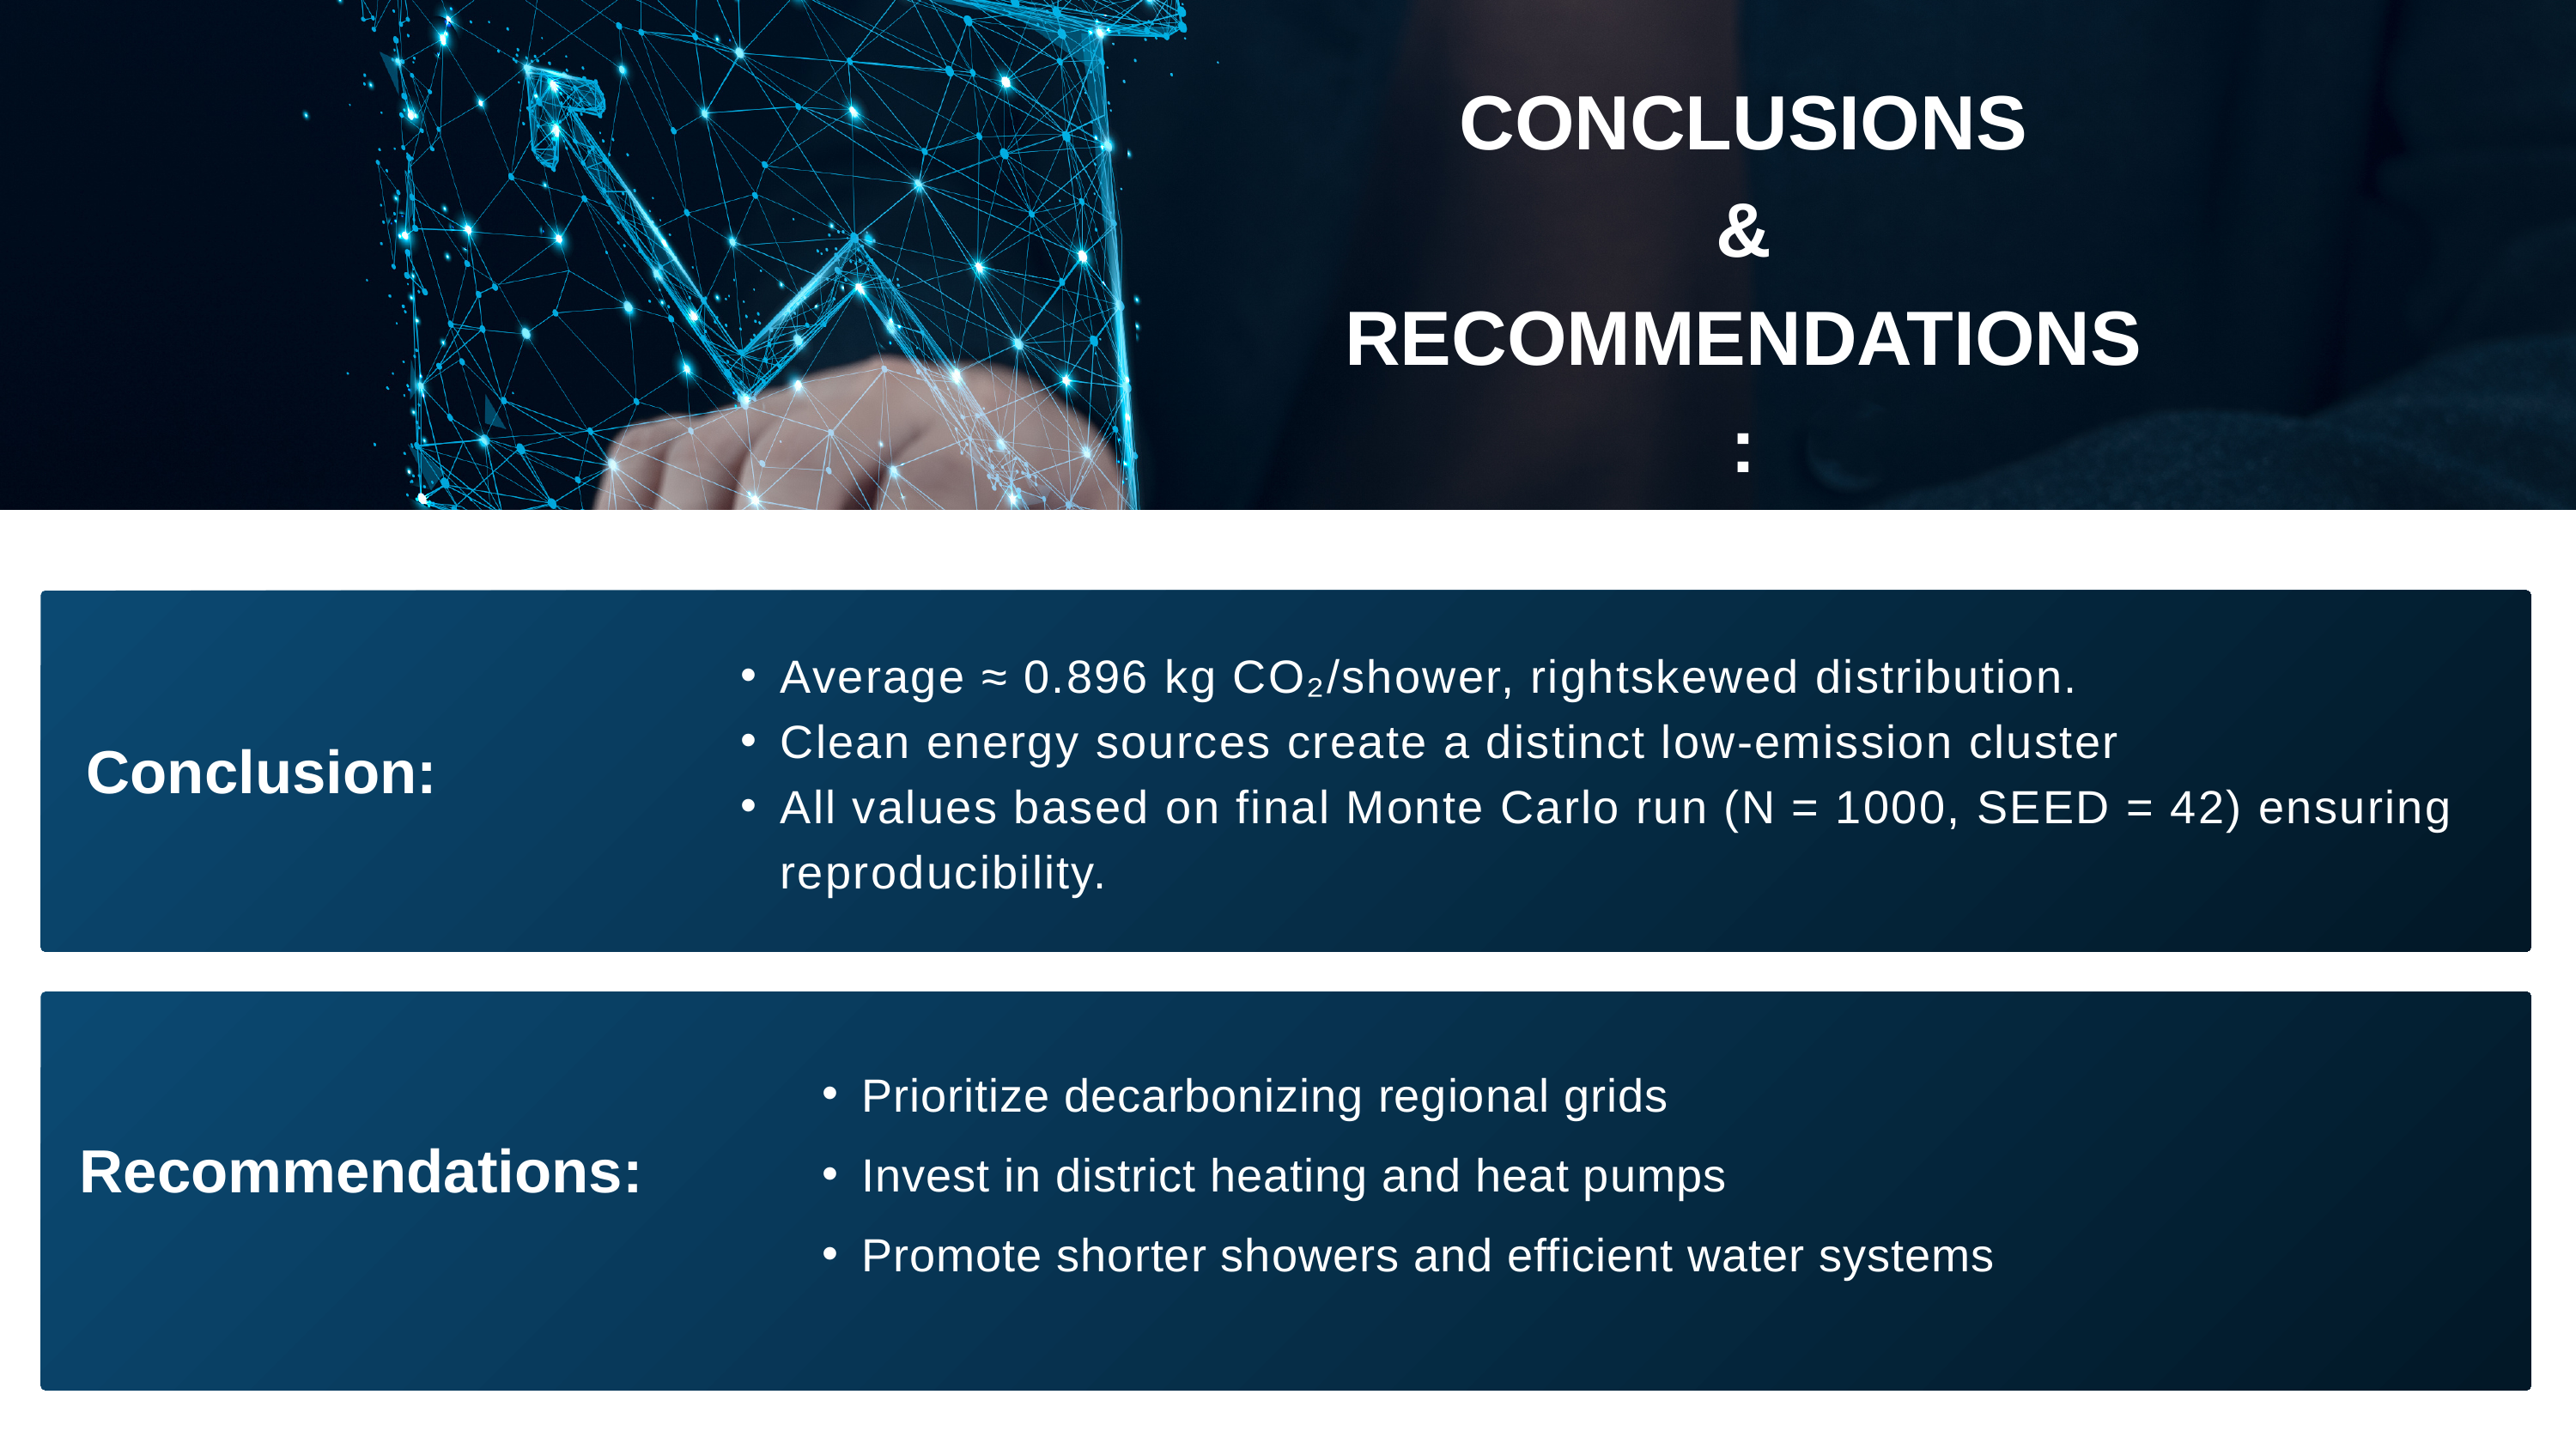

CONCLUSIONS
&
RECOMMENDATIONS:

Average ≈ 0.896 kg CO₂/shower, rightskewed distribution.
Clean energy sources create a distinct low-emission cluster
All values based on final Monte Carlo run (N = 1000, SEED = 42) ensuring reproducibility.
Conclusion:

Prioritize decarbonizing regional grids
Invest in district heating and heat pumps
Promote shorter showers and efficient water systems

Recommendations: